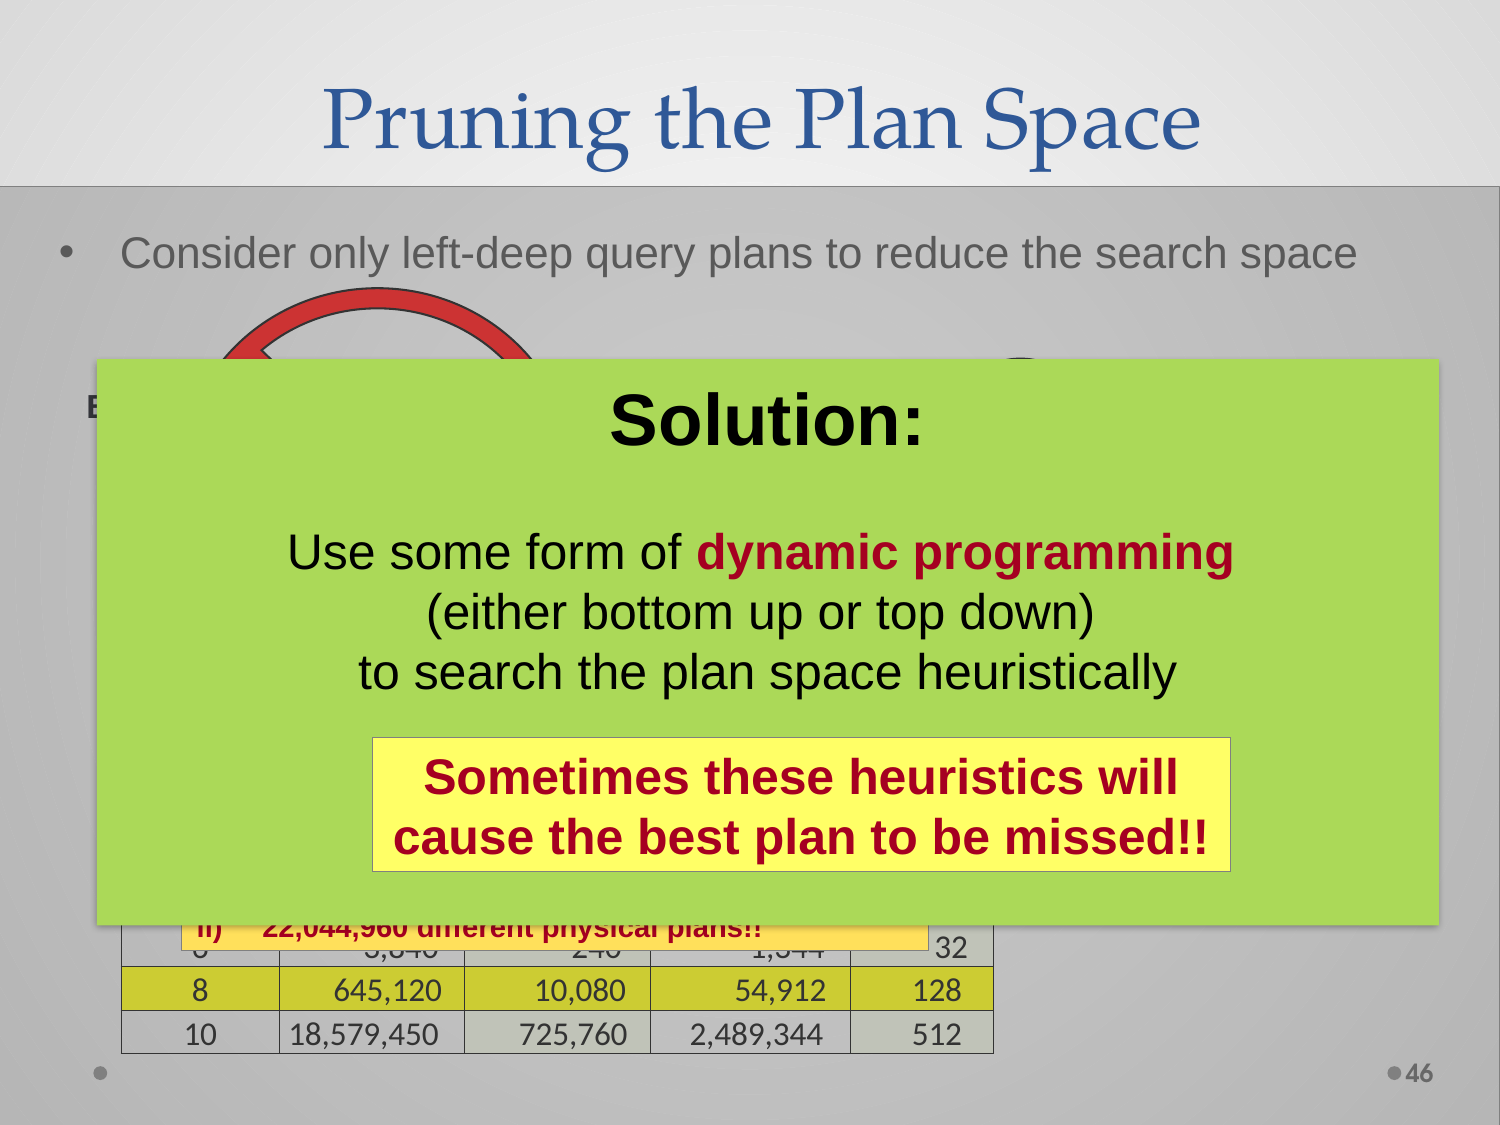

# Pruning the Plan Space

Consider only left-deep query plans to reduce the search space

Solution:

Use some form of dynamic programming
(either bottom up or top down)
to search the plan space heuristically

Join
Join
Join
Join
E
D
C
A
B
Left Deep
Bushy
Join
Join
Join
A
B
C
Join
D
E
These are counts of logical plans only!

With:

3 join methods
n joins in a query

There will be 3n physical plans for each logical plan
|  | Star Join Queries |  | Chain Join Queries |  |
| --- | --- | --- | --- | --- |
| # of Tables | Bushy | Left-Deep | Bushy | Left Deep |
| 2 | 2 | 2 | 2 | 2 |
| 4 | 48 | 12 | 40 | 8 |
| 5 | 384 | 48 | 224 | 16 |
| 6 | 3,840 | 240 | 1,344 | 32 |
| 8 | 645,120 | 10,080 | 54,912 | 128 |
| 10 | 18,579,450 | 725,760 | 2,489,344 | 512 |
Example:

For a left-deep, 8 table star join query there will be:

10,080 different logical plans
22,044,960 different physical plans!!
Sometimes these heuristics will cause the best plan to be missed!!
46